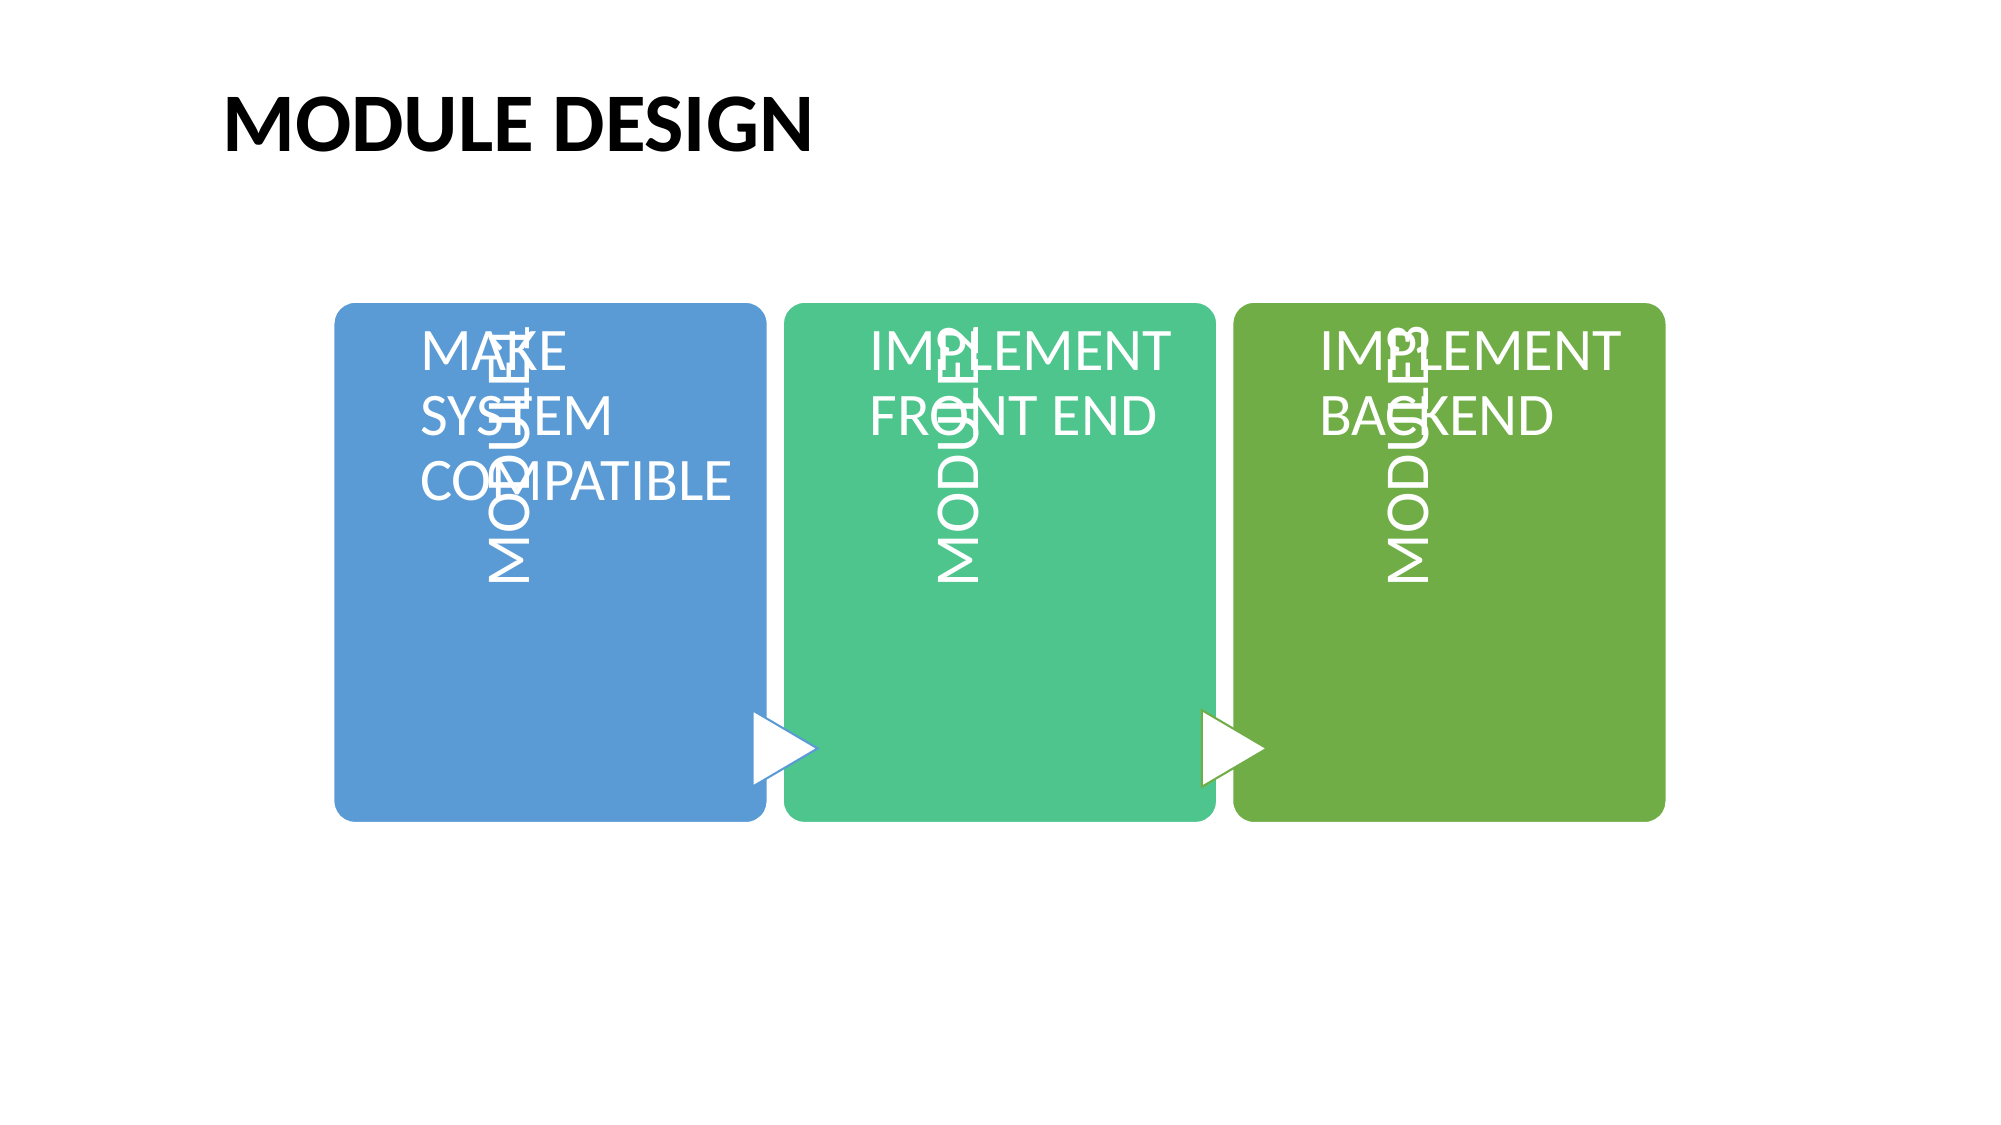

MODULE DESIGN
MODULE1
MAKE SYSTEM COMPATIBLE
MODULE2
IMPLEMENT FRONT END
MODULE3
IMPLEMENT BACKEND